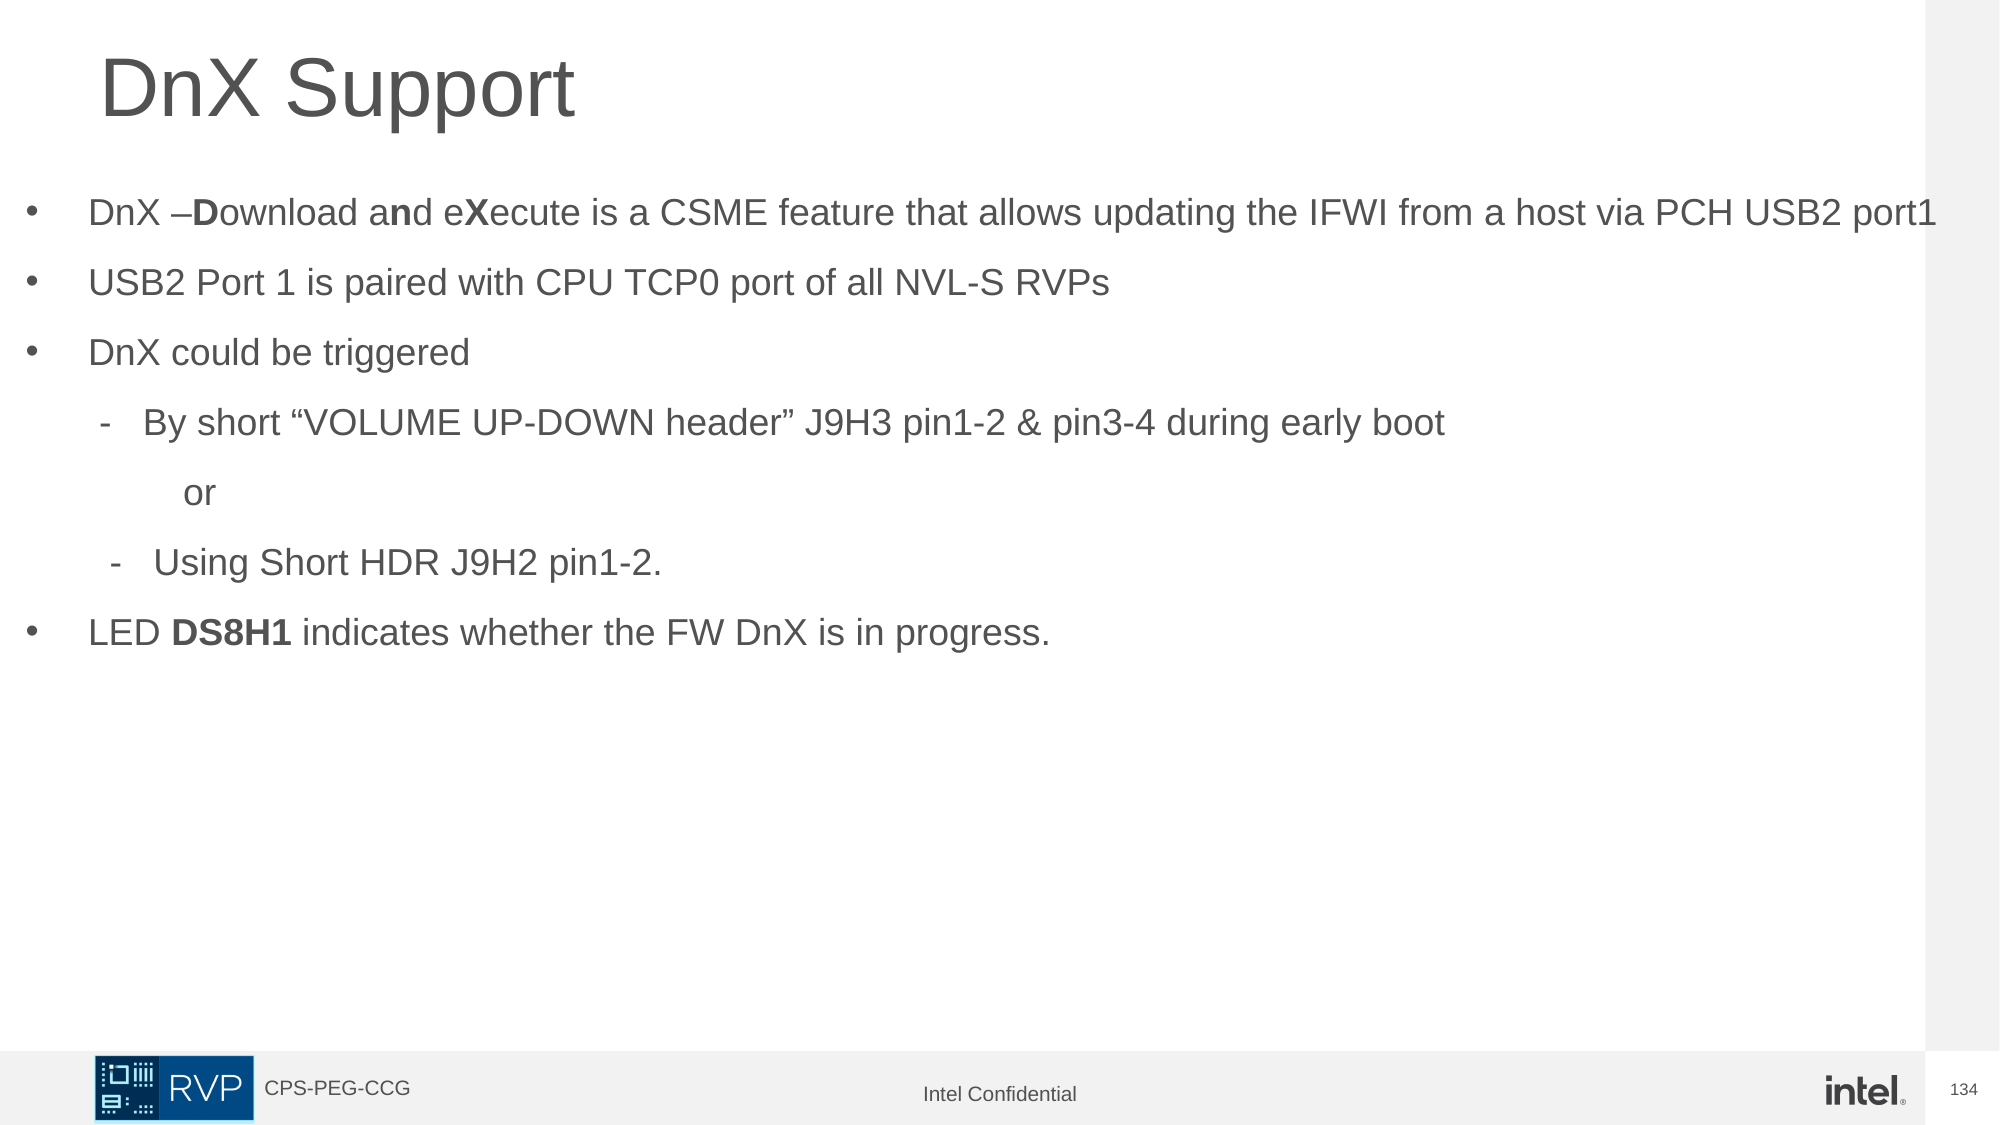

DnX Support
DnX –Download and eXecute is a CSME feature that allows updating the IFWI from a host via PCH USB2 port1
USB2 Port 1 is paired with CPU TCP0 port of all NVL-S RVPs
DnX could be triggered
       -   By short “VOLUME UP-DOWN header” J9H3 pin1-2 & pin3-4 during early boot
               or
        -   Using Short HDR J9H2 pin1-2.
LED DS8H1 indicates whether the FW DnX is in progress.